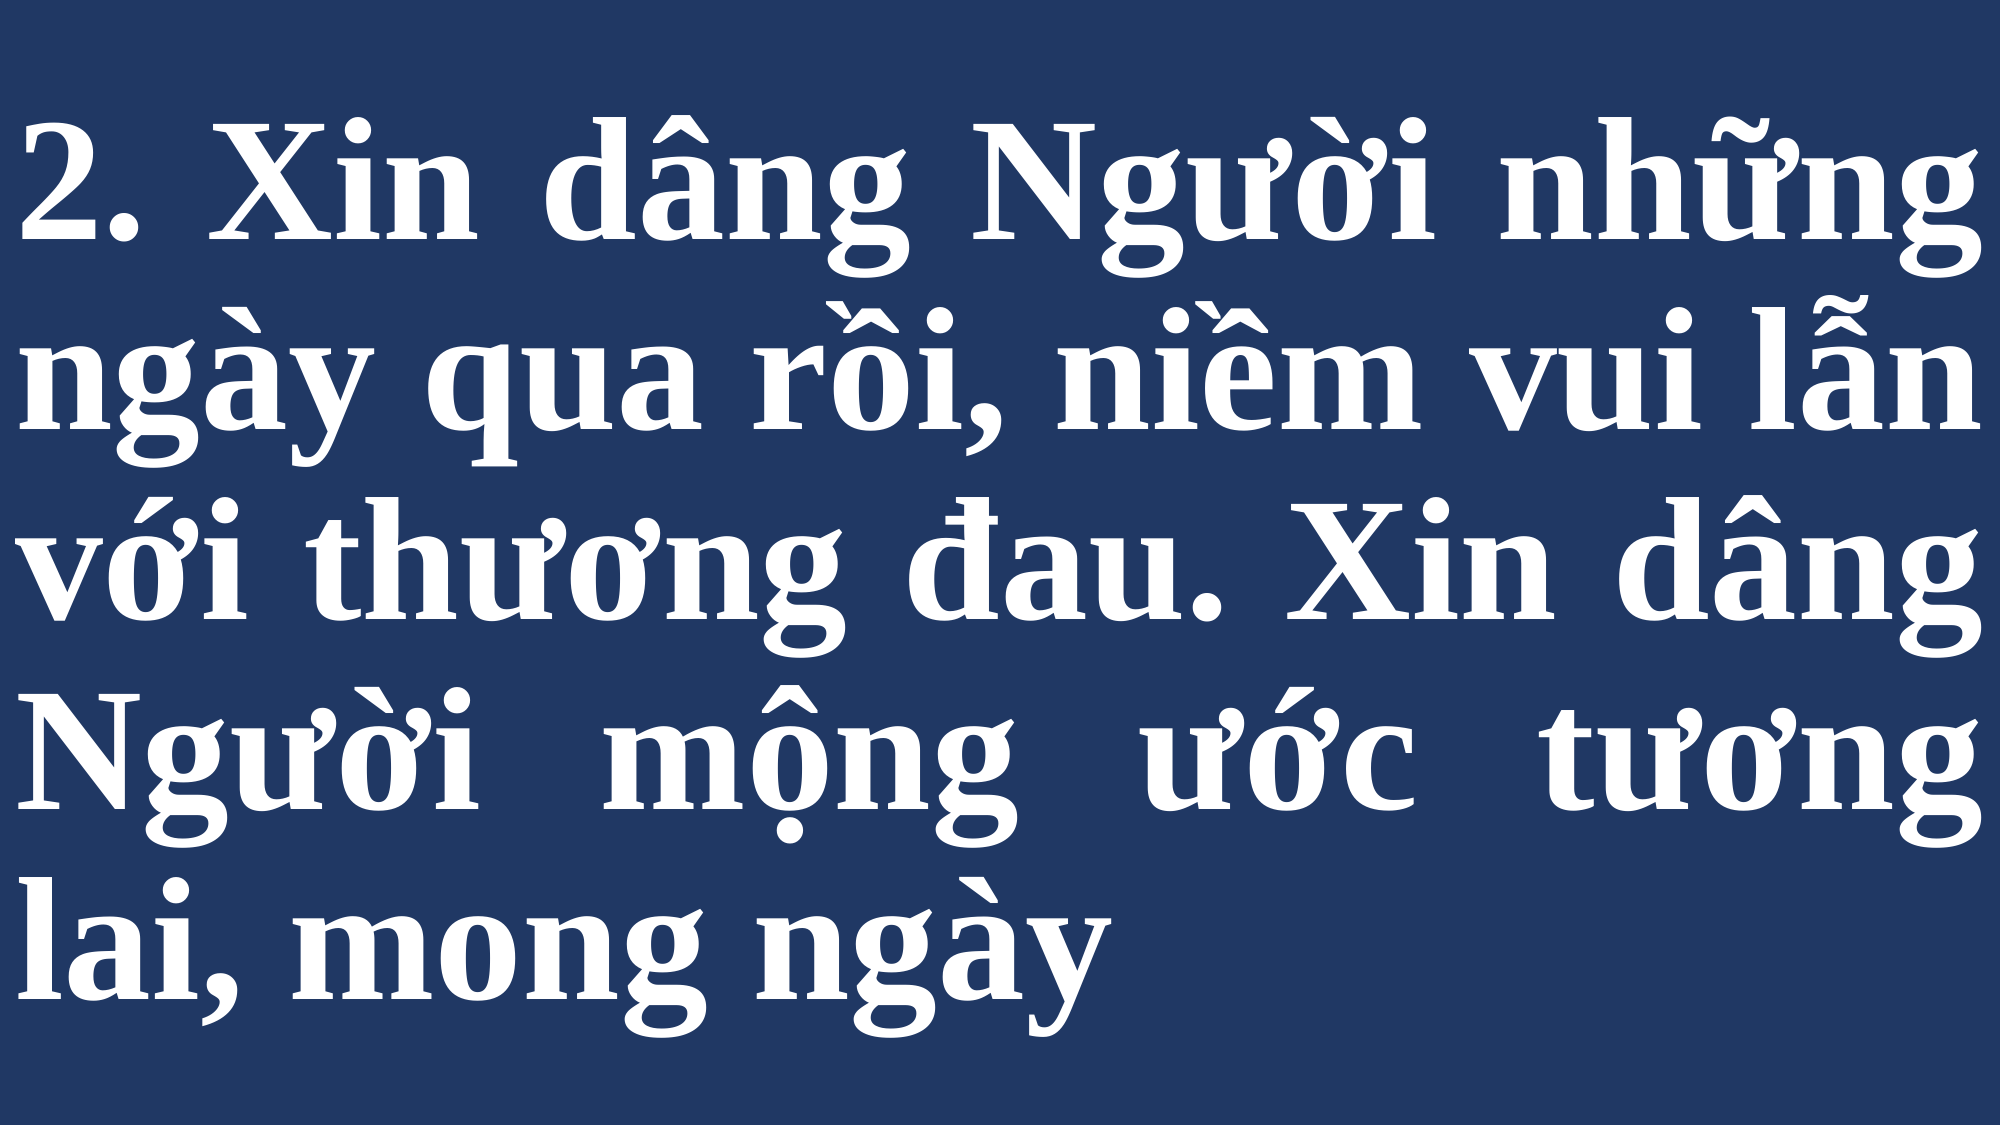

# 2. Xin dâng Người những ngày qua rồi, niềm vui lẫn với thương đau. Xin dâng Người mộng ước tương lai, mong ngày